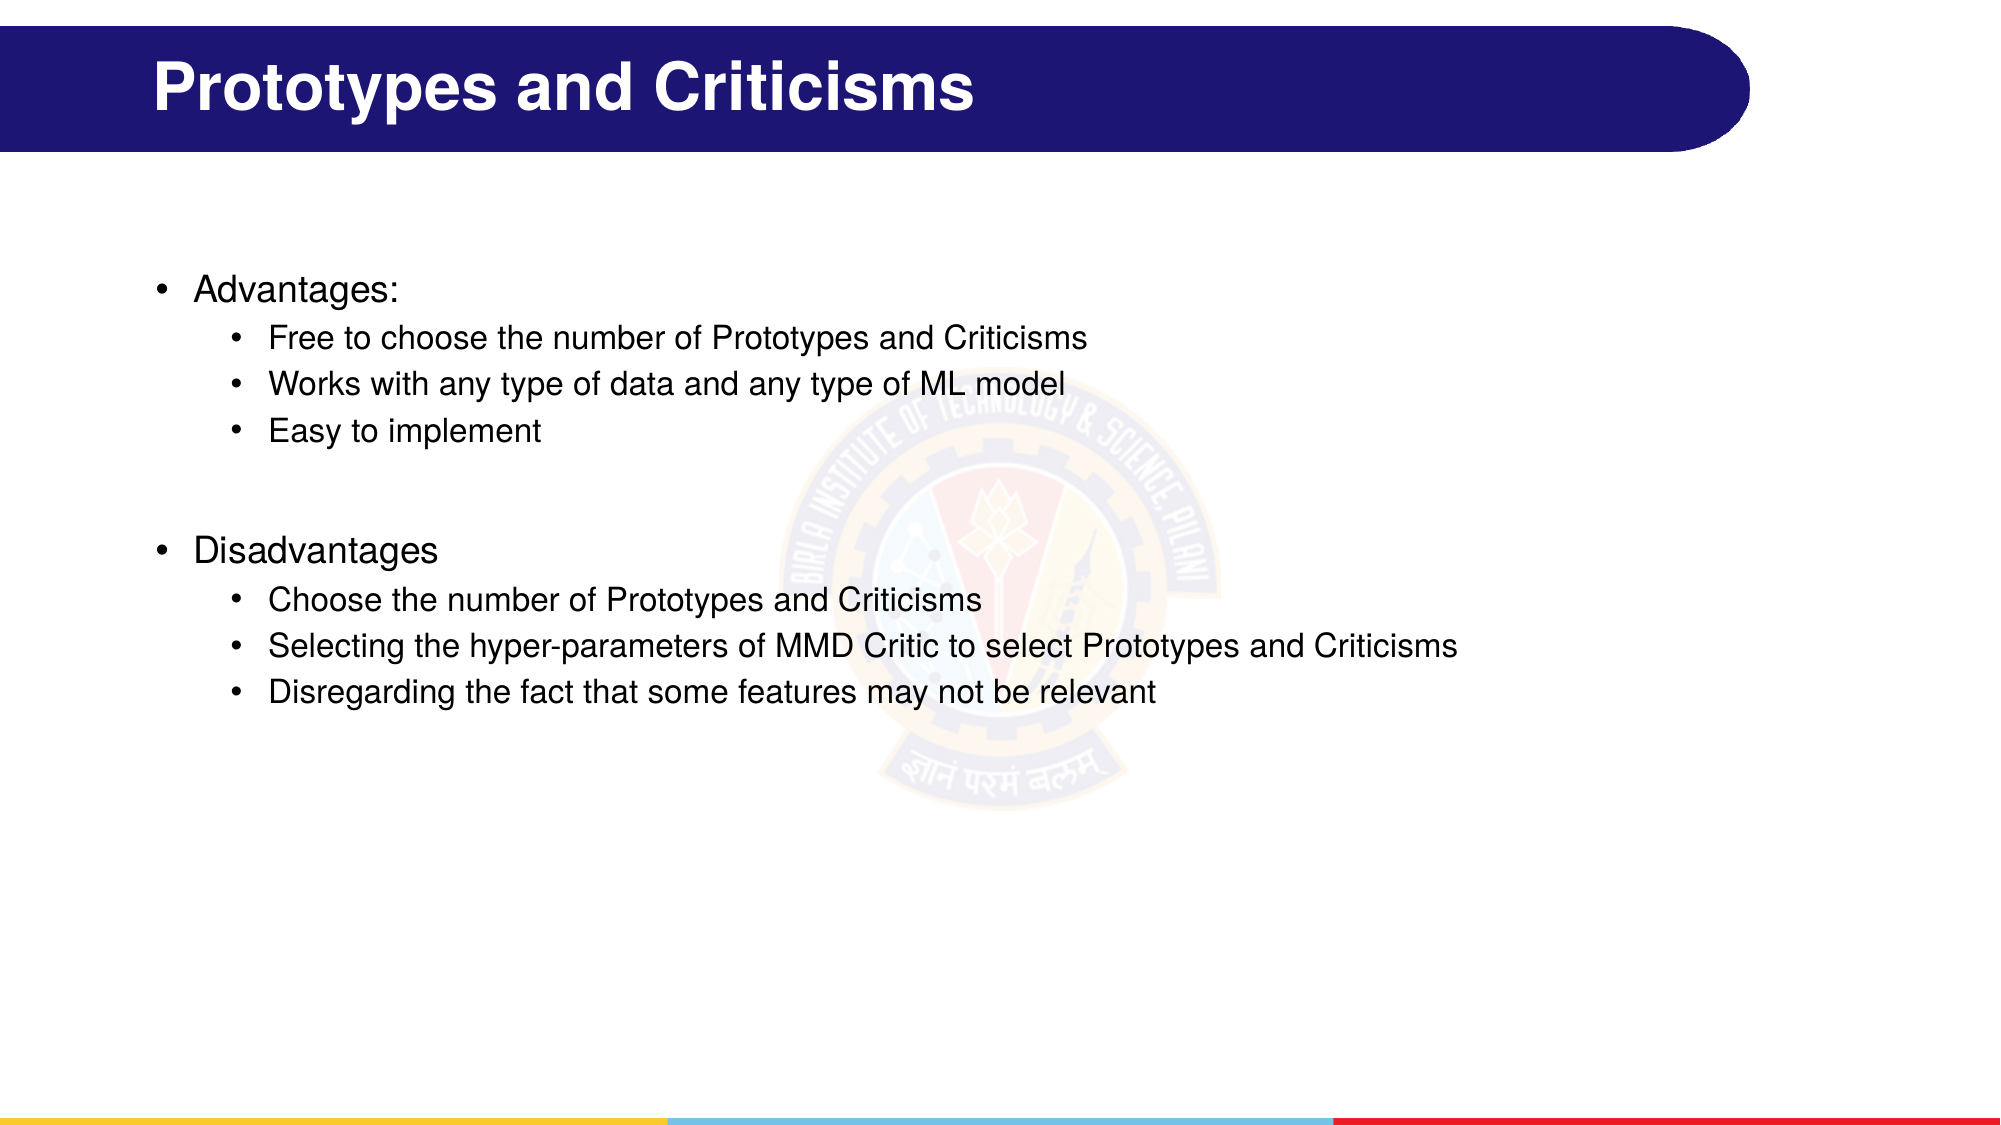

# Prototypes and Criticisms

Advantages:
Free to choose the number of Prototypes and Criticisms
Works with any type of data and any type of ML model
Easy to implement

Disadvantages
Choose the number of Prototypes and Criticisms
Selecting the hyper-parameters of MMD Critic to select Prototypes and Criticisms
Disregarding the fact that some features may not be relevant